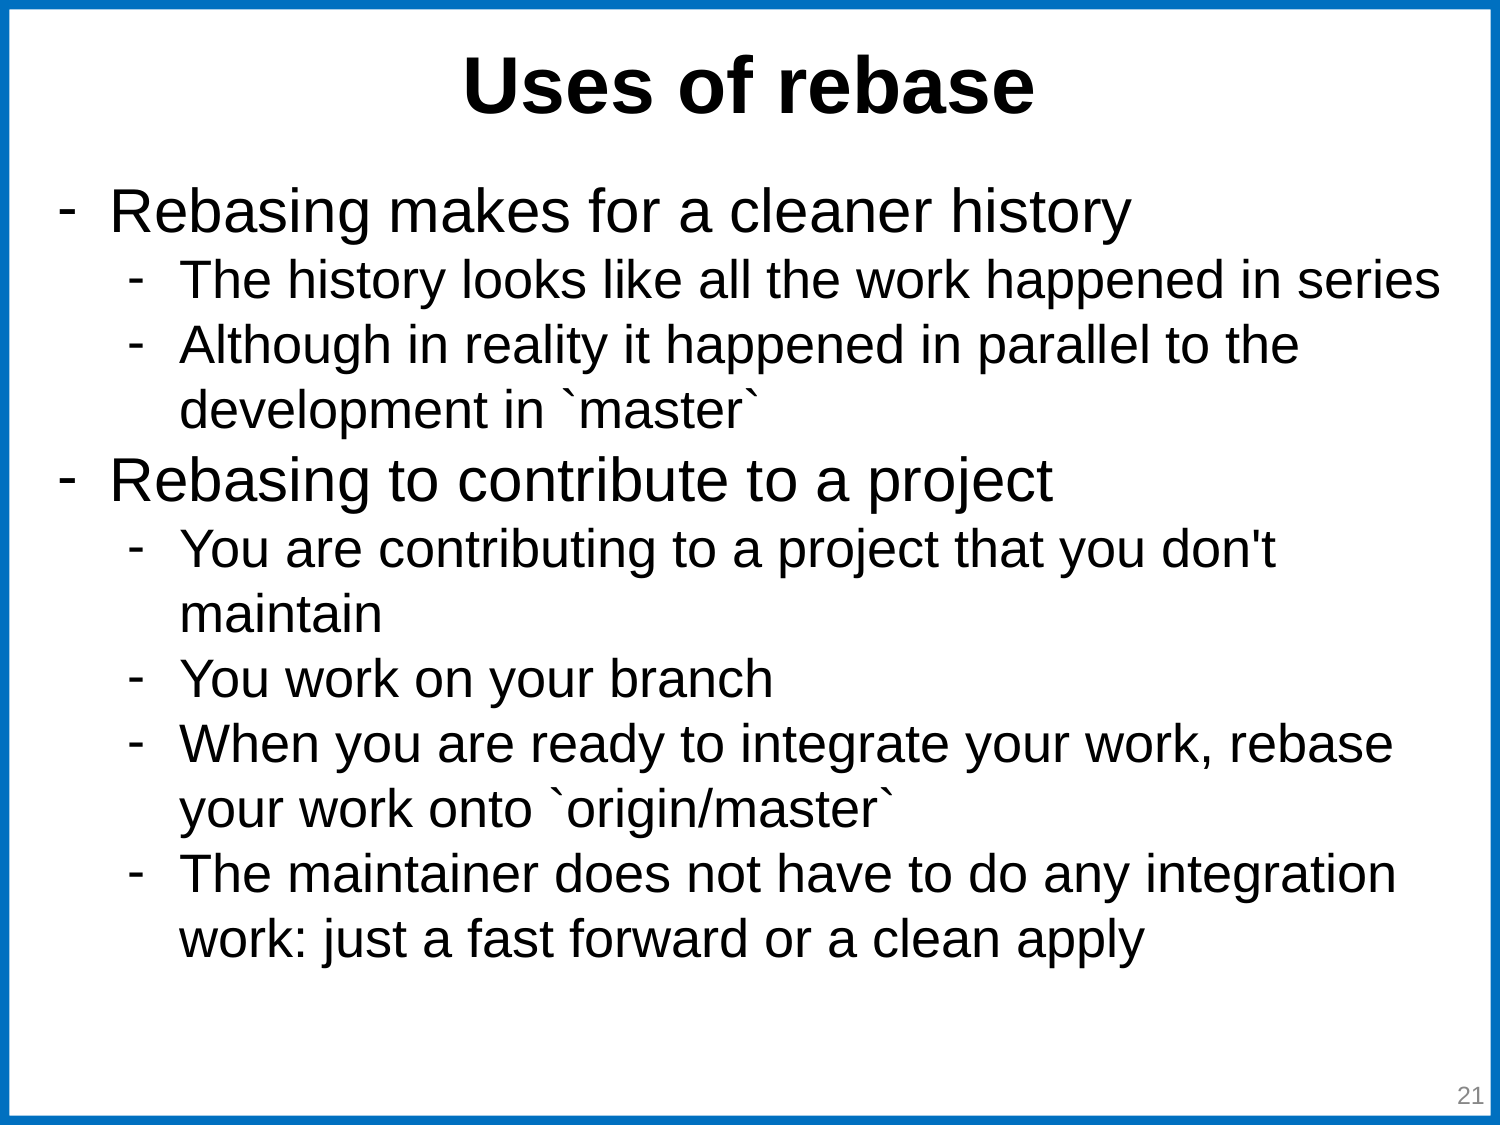

# Uses of rebase
Rebasing makes for a cleaner history
The history looks like all the work happened in series
Although in reality it happened in parallel to the development in `master`
Rebasing to contribute to a project
You are contributing to a project that you don't maintain
You work on your branch
When you are ready to integrate your work, rebase your work onto `origin/master`
The maintainer does not have to do any integration work: just a fast forward or a clean apply
21